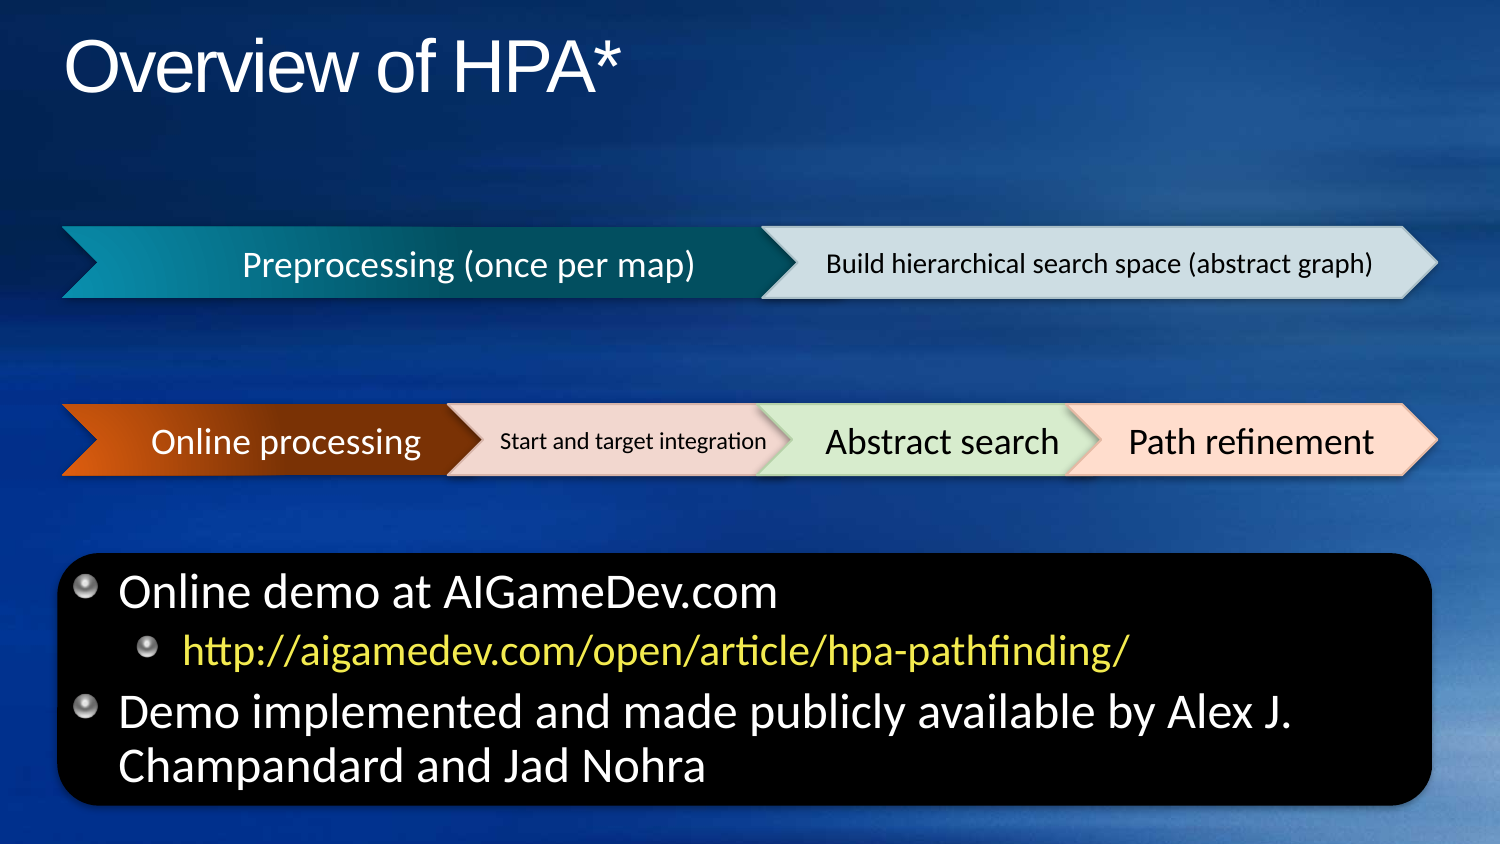

# Overview of HPA*
Preprocessing (once per map)
Build hierarchical search space (abstract graph)
Online processing
Start and target integration
Abstract search
Path refinement
Online demo at AIGameDev.com
http://aigamedev.com/open/article/hpa-pathfinding/
Demo implemented and made publicly available by Alex J. Champandard and Jad Nohra